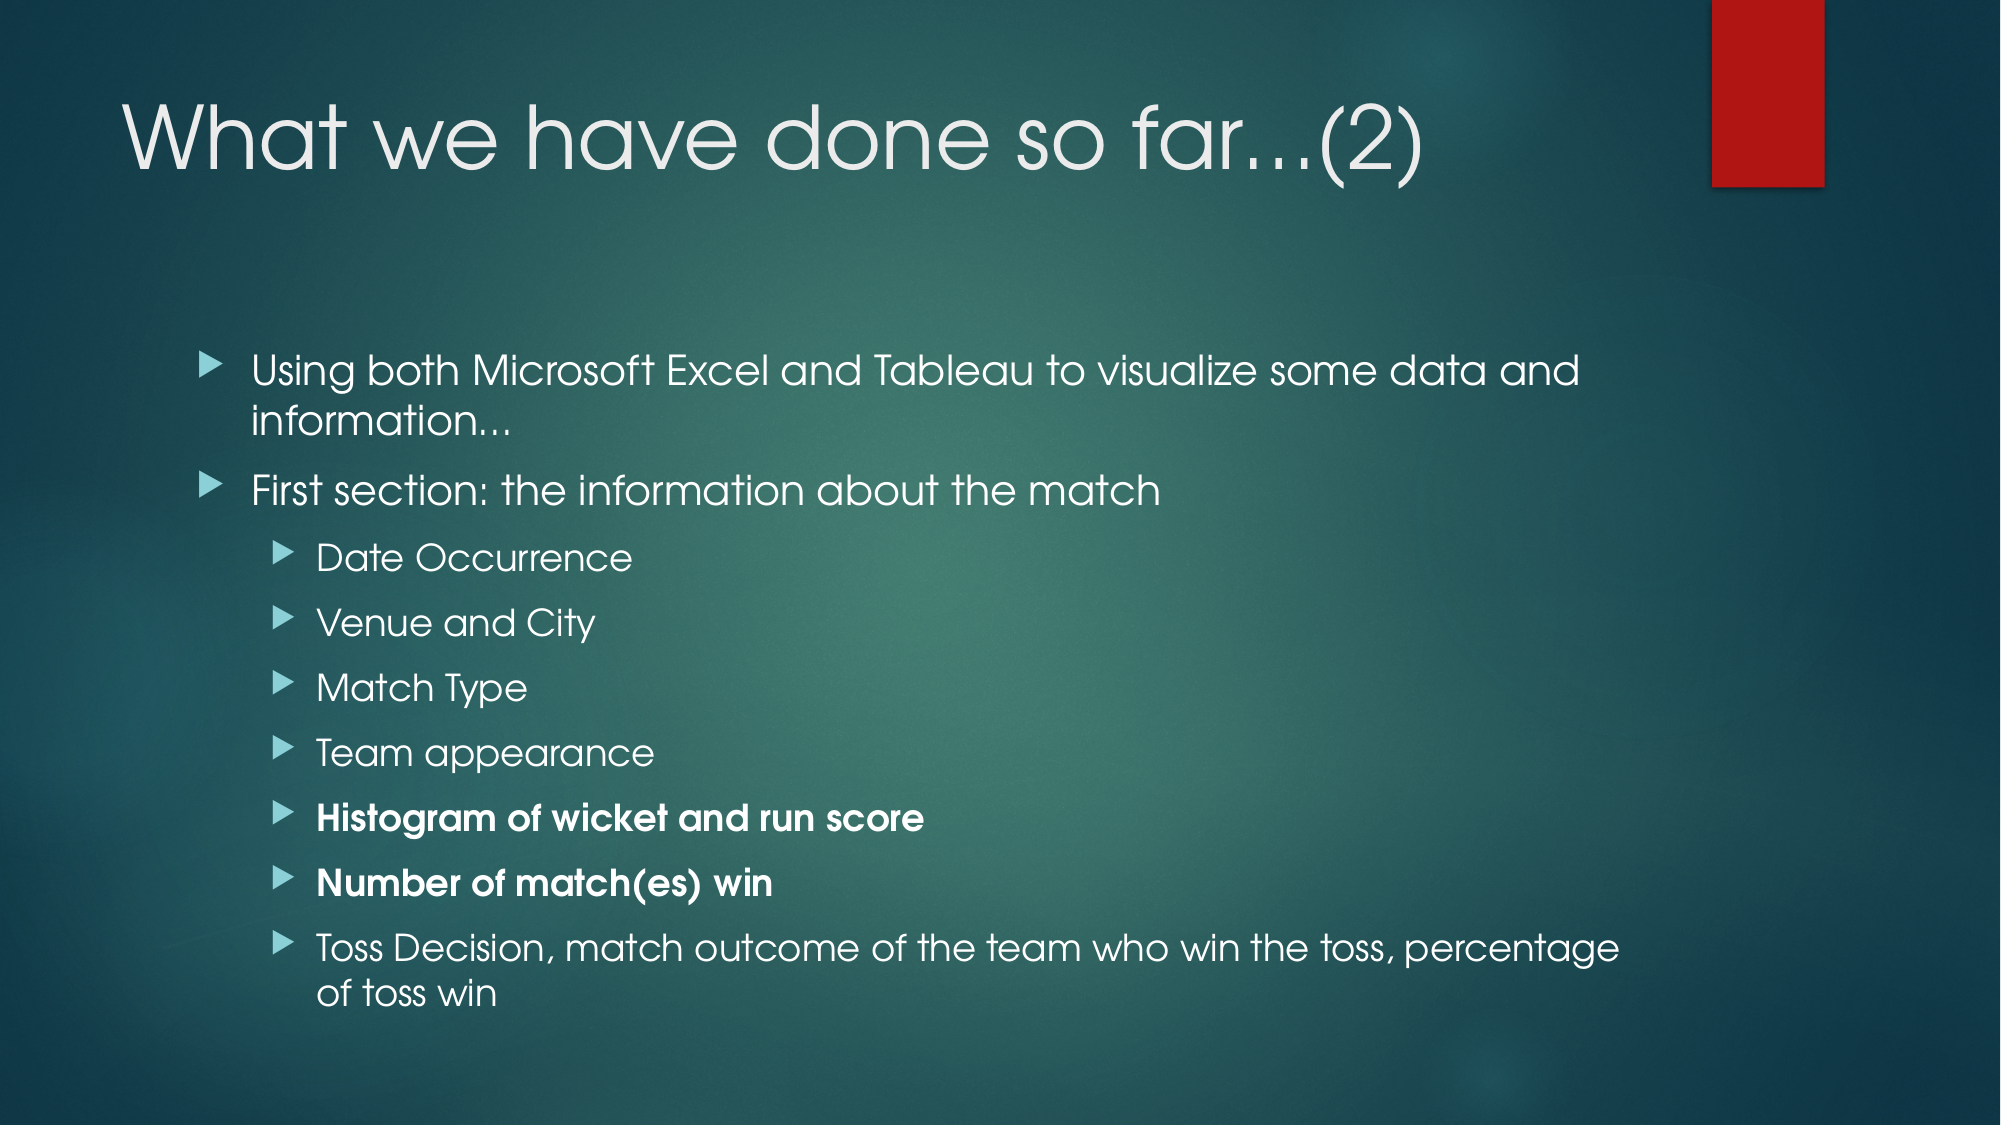

# What we have done so far…(2)
Using both Microsoft Excel and Tableau to visualize some data and information…
First section: the information about the match
Date Occurrence
Venue and City
Match Type
Team appearance
Histogram of wicket and run score
Number of match(es) win
Toss Decision, match outcome of the team who win the toss, percentage of toss win